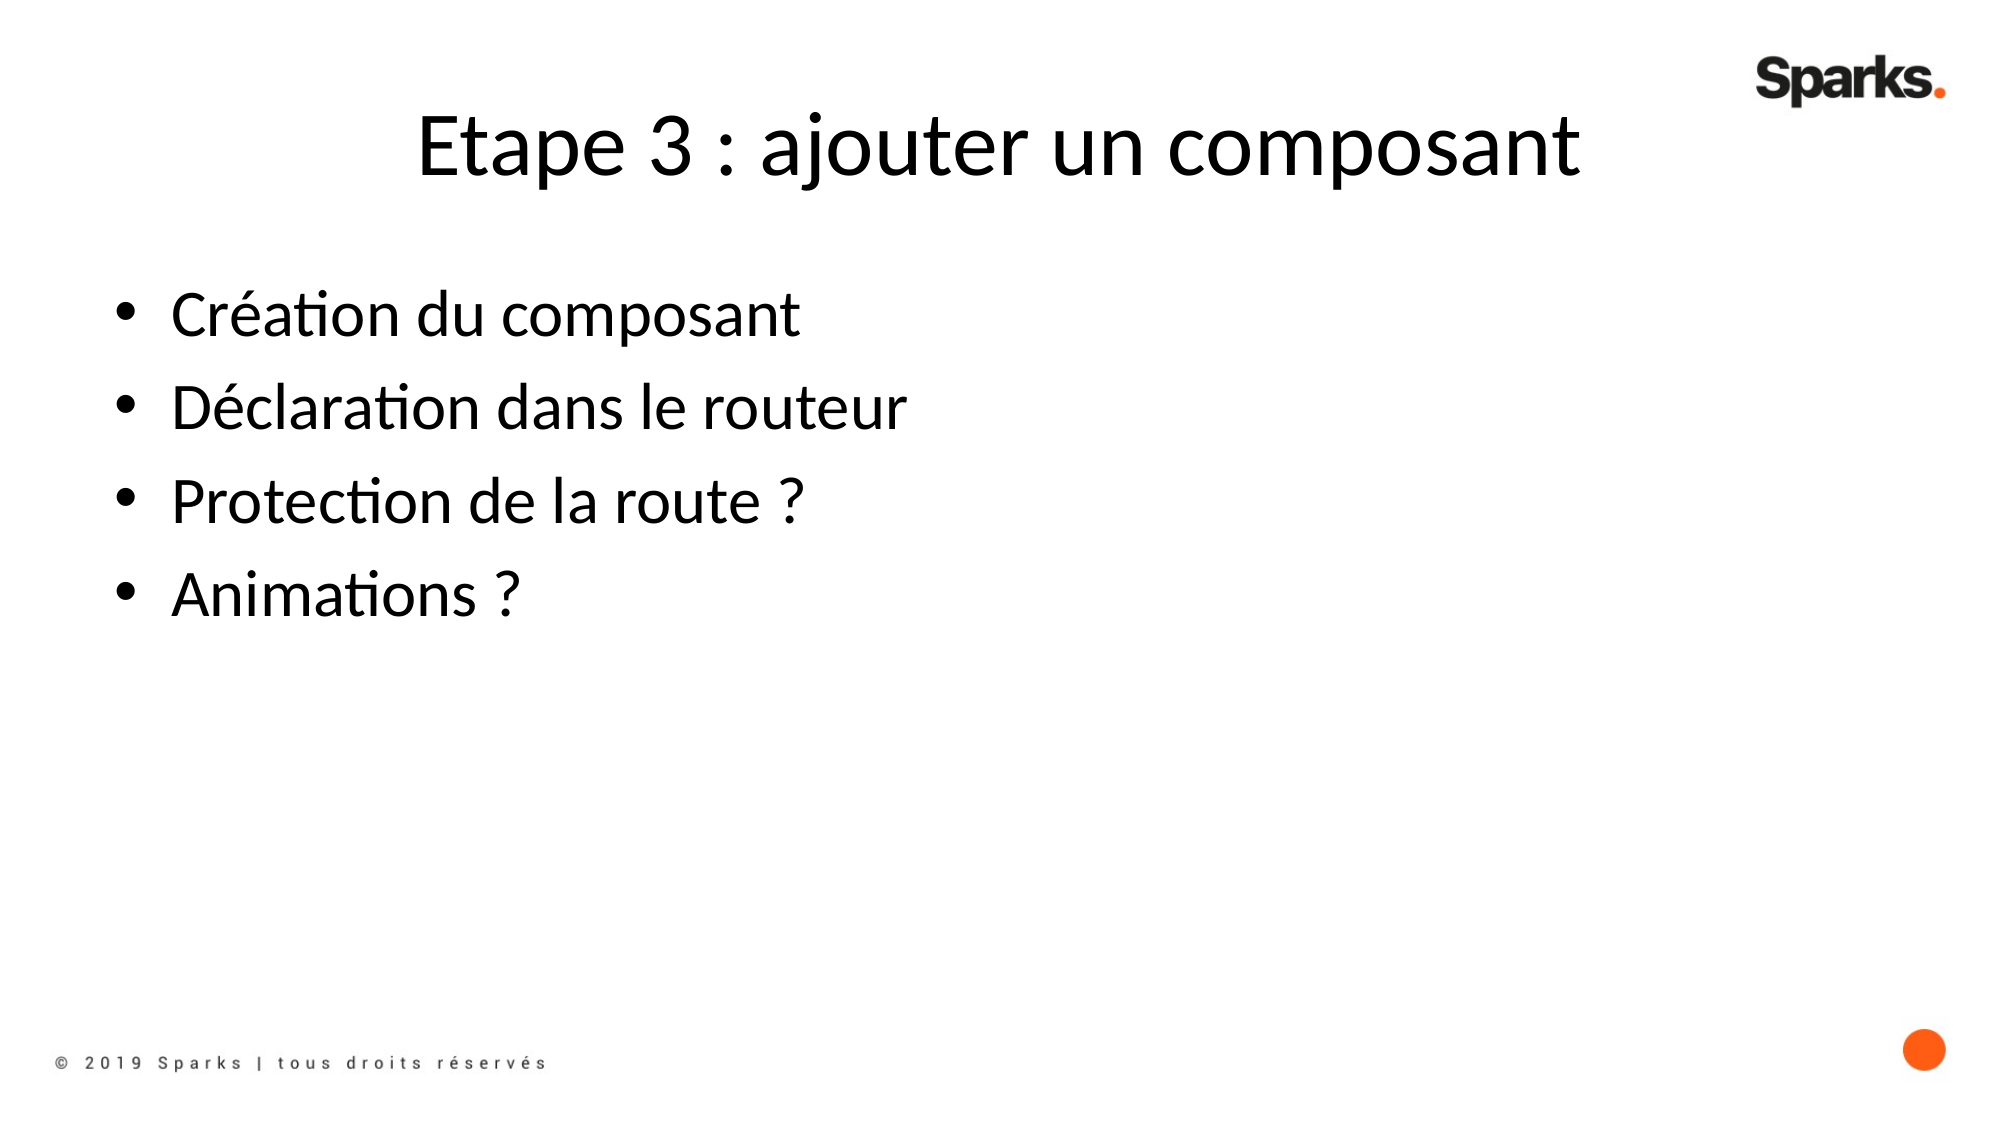

# Etape 3 : ajouter un composant
Création du composant
Déclaration dans le routeur
Protection de la route ?
Animations ?